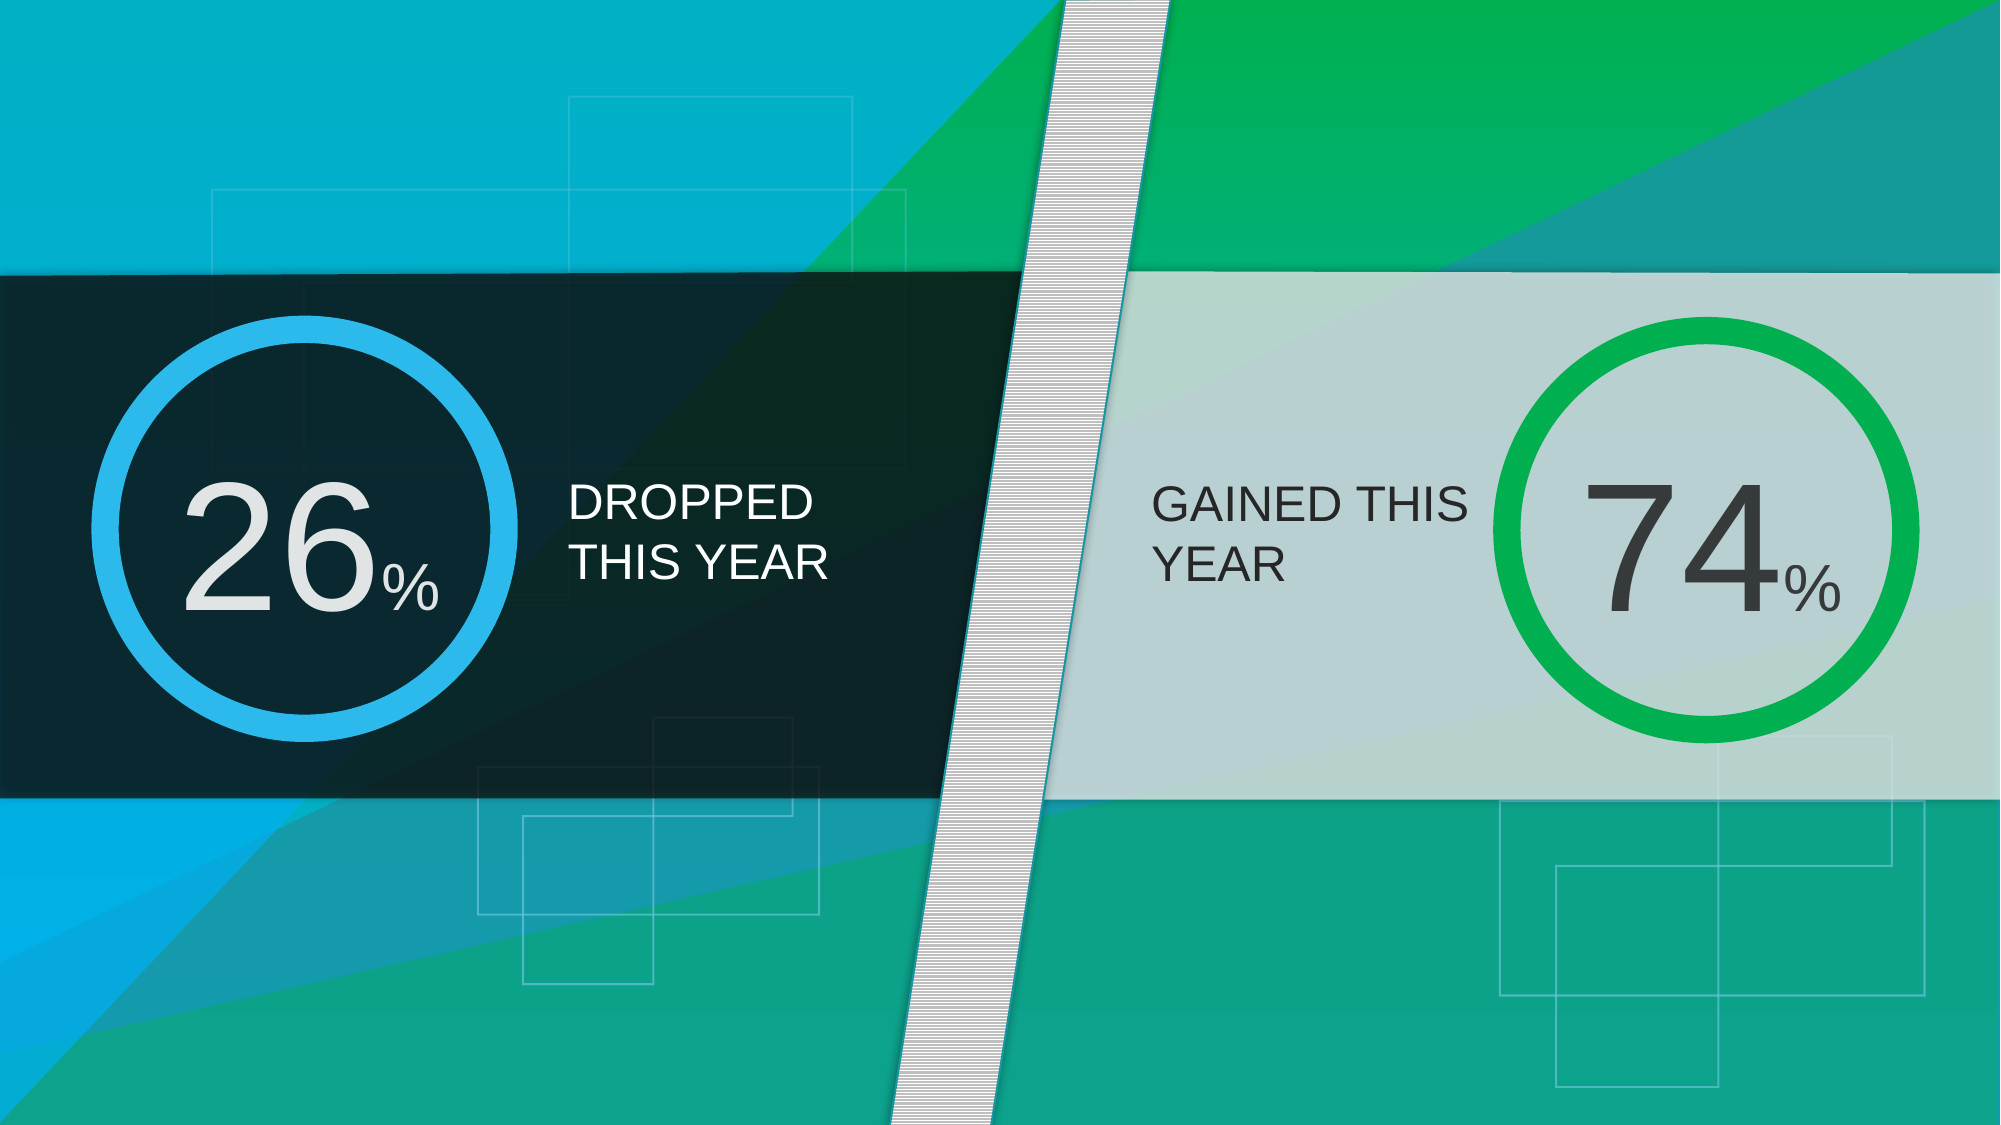

26%
74%
DROPPED THIS YEAR
GAINED THIS YEAR